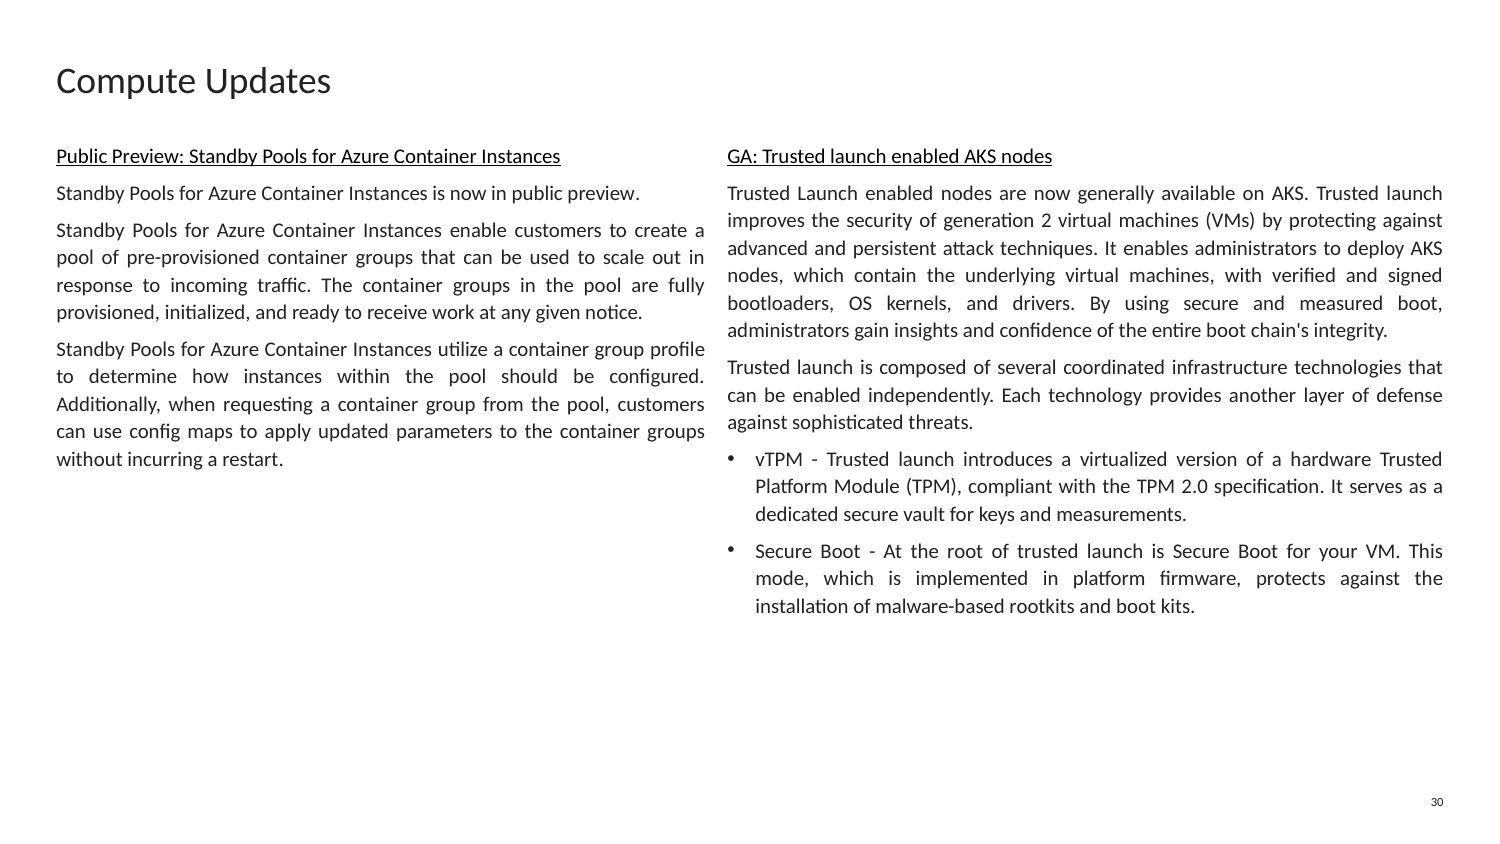

# Compute Updates
Public Preview: Standby Pools for Azure Container Instances
Standby Pools for Azure Container Instances is now in public preview.
Standby Pools for Azure Container Instances enable customers to create a pool of pre-provisioned container groups that can be used to scale out in response to incoming traffic. The container groups in the pool are fully provisioned, initialized, and ready to receive work at any given notice.
Standby Pools for Azure Container Instances utilize a container group profile to determine how instances within the pool should be configured. Additionally, when requesting a container group from the pool, customers can use config maps to apply updated parameters to the container groups without incurring a restart.
GA: Trusted launch enabled AKS nodes
Trusted Launch enabled nodes are now generally available on AKS. Trusted launch improves the security of generation 2 virtual machines (VMs) by protecting against advanced and persistent attack techniques. It enables administrators to deploy AKS nodes, which contain the underlying virtual machines, with verified and signed bootloaders, OS kernels, and drivers. By using secure and measured boot, administrators gain insights and confidence of the entire boot chain's integrity.
Trusted launch is composed of several coordinated infrastructure technologies that can be enabled independently. Each technology provides another layer of defense against sophisticated threats.
vTPM - Trusted launch introduces a virtualized version of a hardware Trusted Platform Module (TPM), compliant with the TPM 2.0 specification. It serves as a dedicated secure vault for keys and measurements.
Secure Boot - At the root of trusted launch is Secure Boot for your VM. This mode, which is implemented in platform firmware, protects against the installation of malware-based rootkits and boot kits.